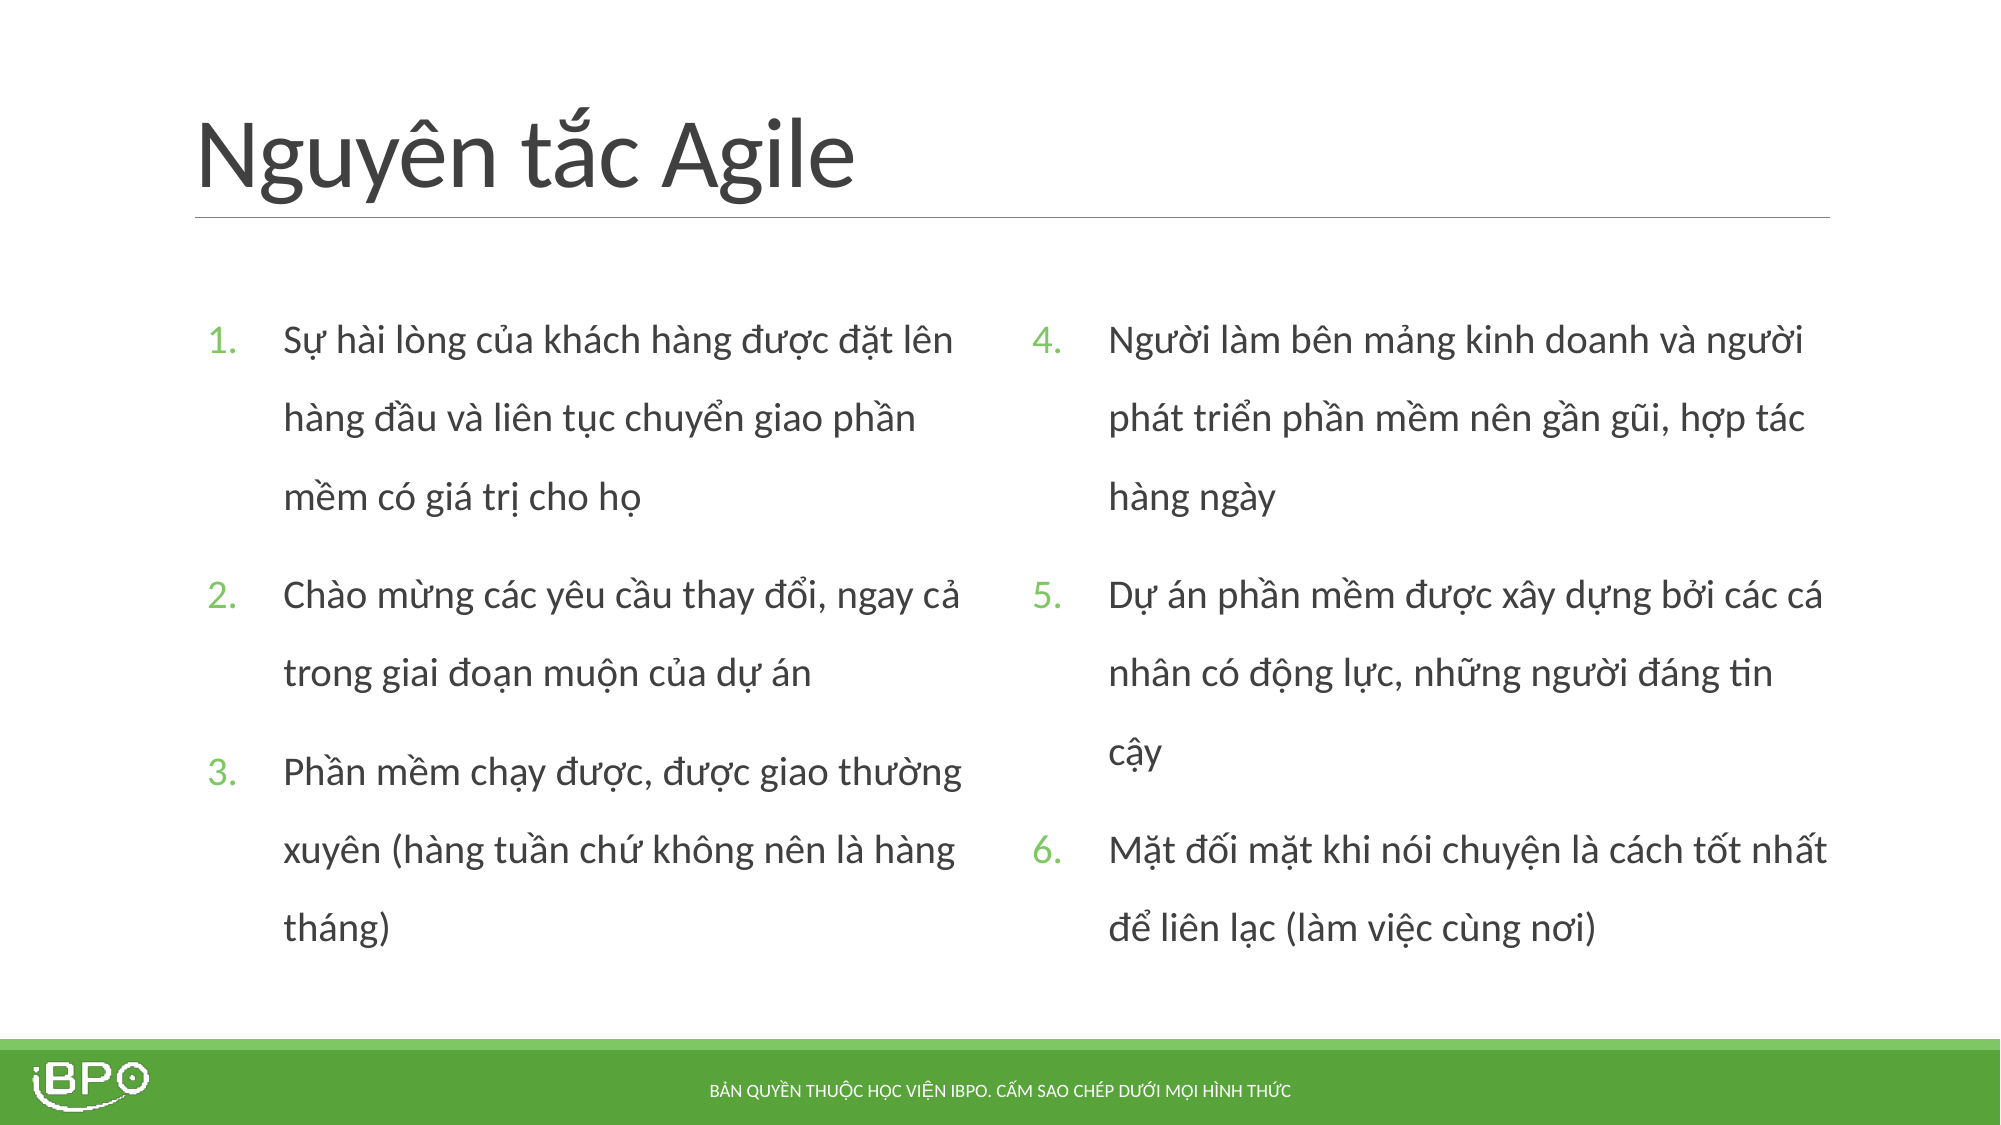

# Nguyên tắc Agile
Sự hài lòng của khách hàng được đặt lên hàng đầu và liên tục chuyển giao phần mềm có giá trị cho họ
Chào mừng các yêu cầu thay đổi, ngay cả trong giai đoạn muộn của dự án
Phần mềm chạy được, được giao thường xuyên (hàng tuần chứ không nên là hàng tháng)
Người làm bên mảng kinh doanh và người phát triển phần mềm nên gần gũi, hợp tác hàng ngày
Dự án phần mềm được xây dựng bởi các cá nhân có động lực, những người đáng tin cậy
Mặt đối mặt khi nói chuyện là cách tốt nhất để liên lạc (làm việc cùng nơi)
Bản quyền thuộc Học viện iBPO. Cấm sao chép dưới mọi hình thức